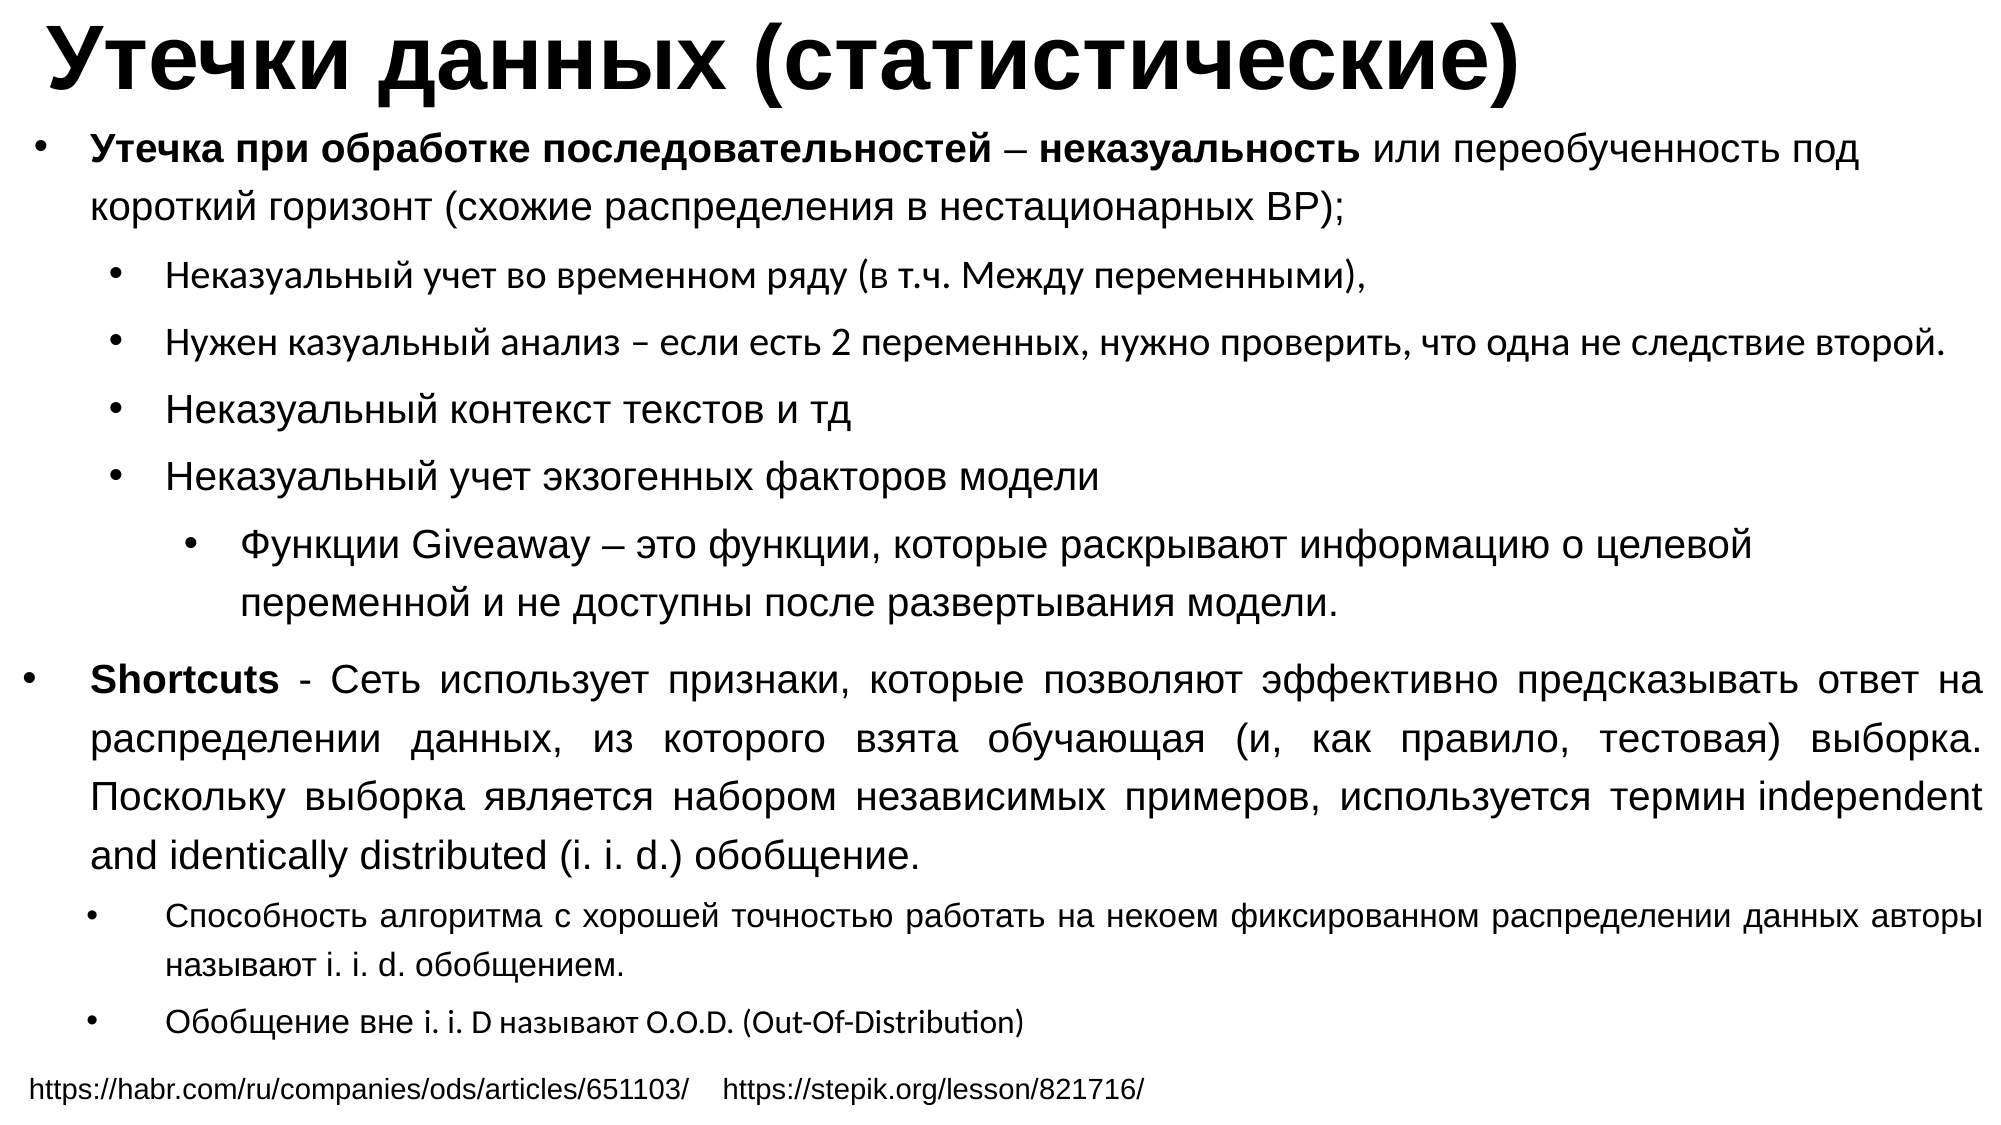

# Утечки данных (статистические)

Утечка при обработке последовательностей – неказуальность или переобученность под короткий горизонт (схожие распределения в нестационарных ВР);
Неказуальный учет во временном ряду (в т.ч. Между переменными),
Нужен казуальный анализ – если есть 2 переменных, нужно проверить, что одна не следствие второй.
Неказуальный контекст текстов и тд
Неказуальный учет экзогенных факторов модели
Функции Giveaway – это функции, которые раскрывают информацию о целевой переменной и не доступны после развертывания модели.
Shortcuts - Сеть использует признаки, которые позволяют эффективно предсказывать ответ на распределении данных, из которого взята обучающая (и, как правило, тестовая) выборка. Поскольку выборка является набором независимых примеров, используется термин independent and identically distributed (i. i. d.) обобщение.
Способность алгоритма с хорошей точностью работать на некоем фиксированном распределении данных авторы называют i. i. d. обобщением.
Обобщение вне i. i. D называют O.O.D. (Out-Of-Distribution)

https://habr.com/ru/companies/ods/articles/651103/
https://stepik.org/lesson/821716/